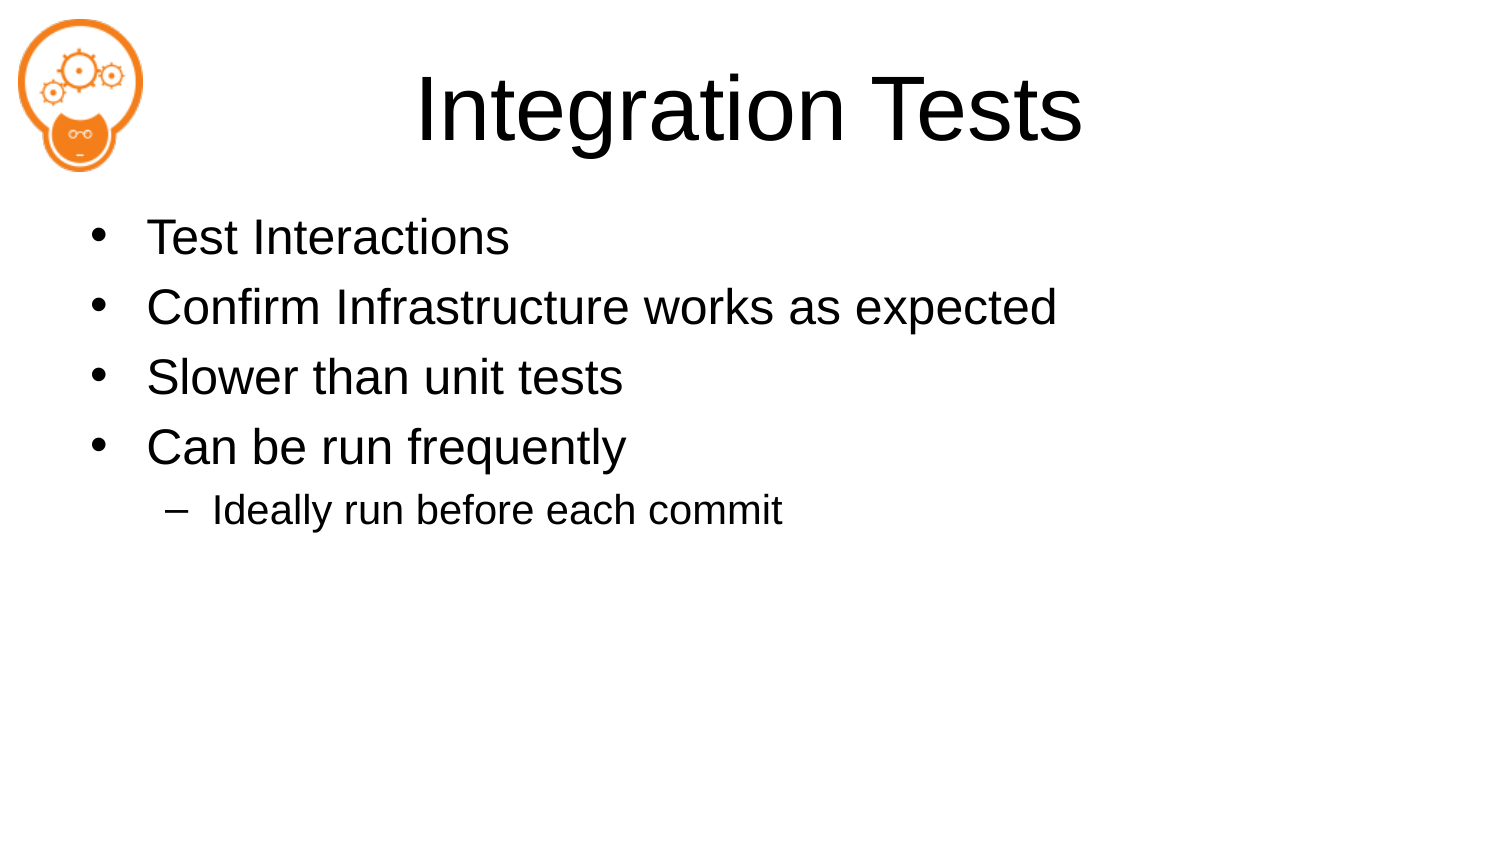

# Integration Tests
Test Interactions
Confirm Infrastructure works as expected
Slower than unit tests
Can be run frequently
Ideally run before each commit